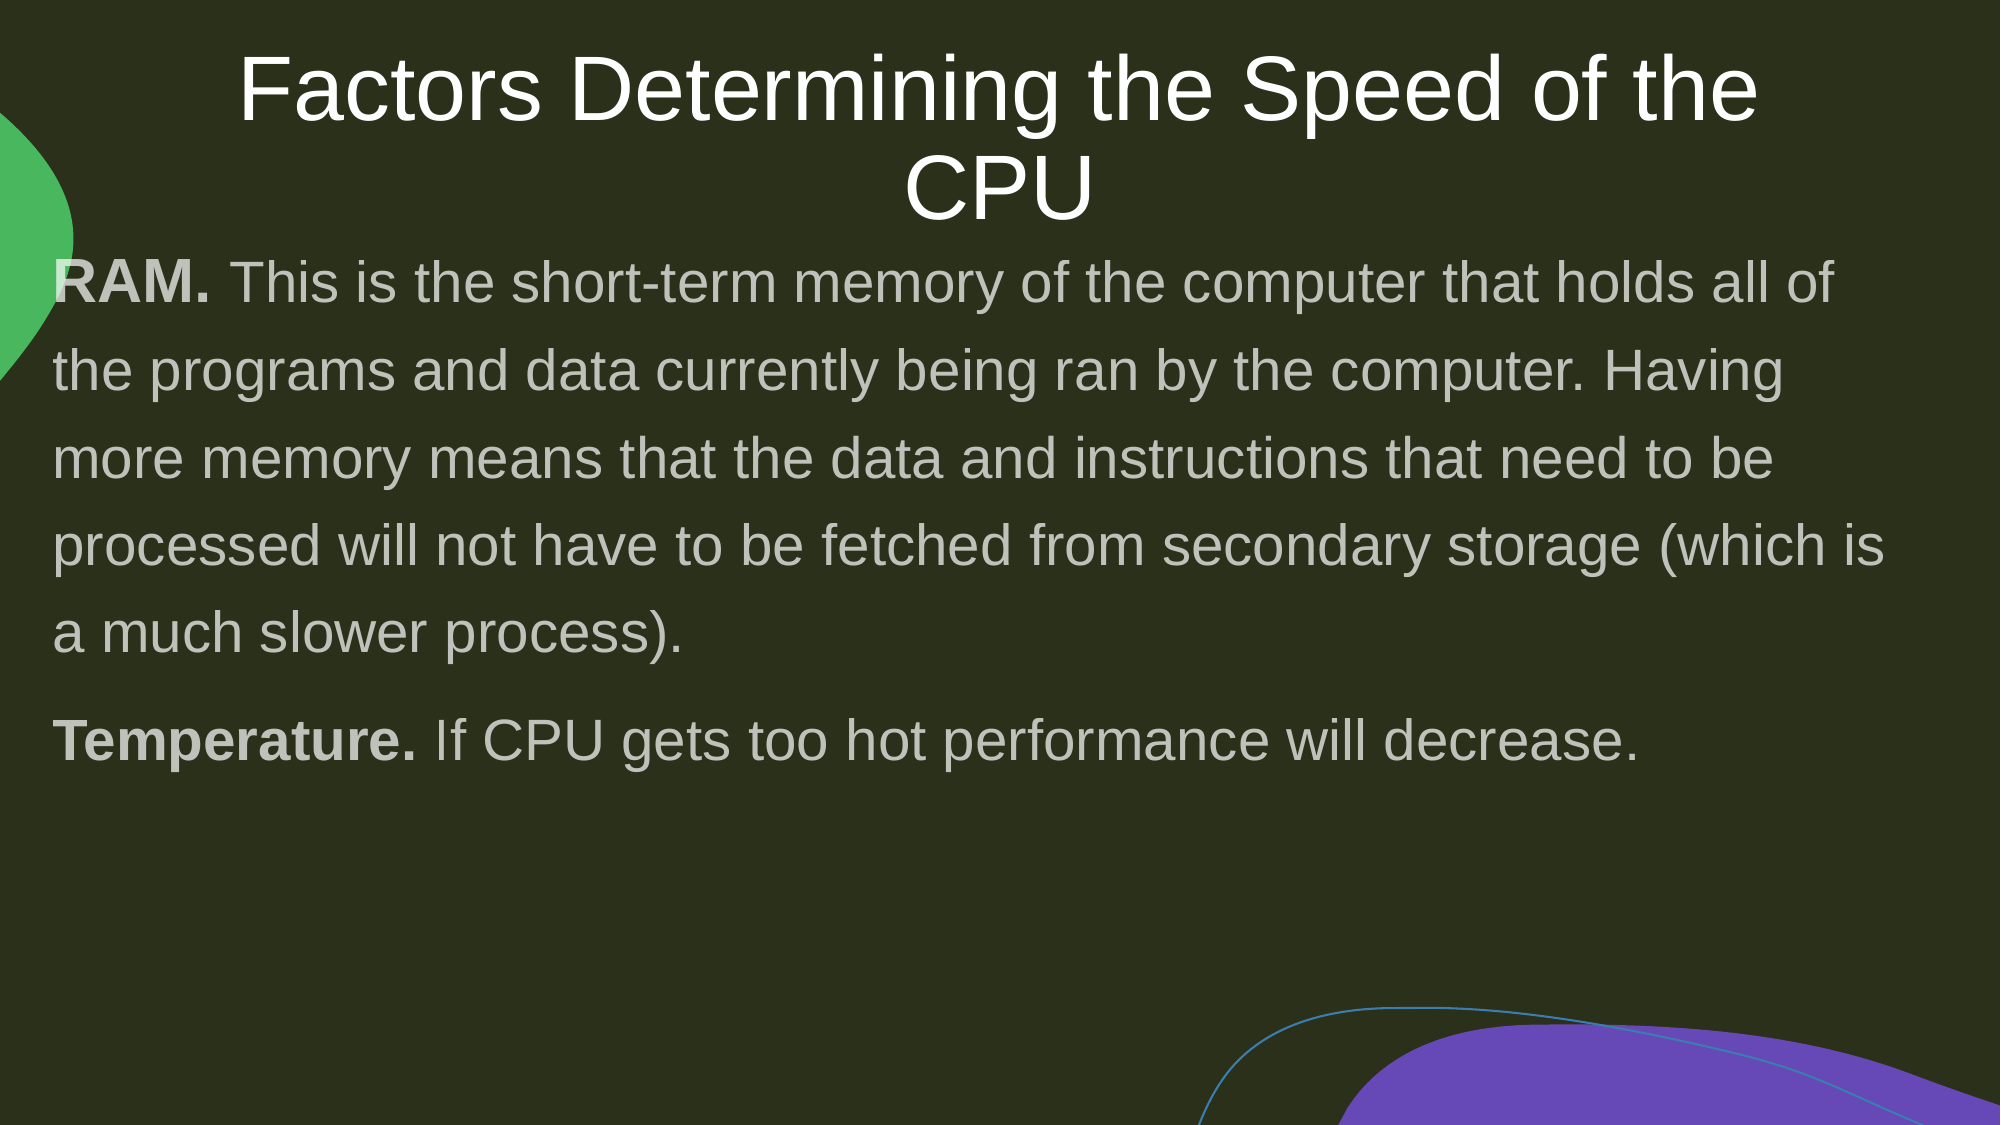

# Factors Determining the Speed of the CPU
RAM. This is the short-term memory of the computer that holds all of the programs and data currently being ran by the computer. Having more memory means that the data and instructions that need to be processed will not have to be fetched from secondary storage (which is a much slower process).
Temperature. If CPU gets too hot performance will decrease.